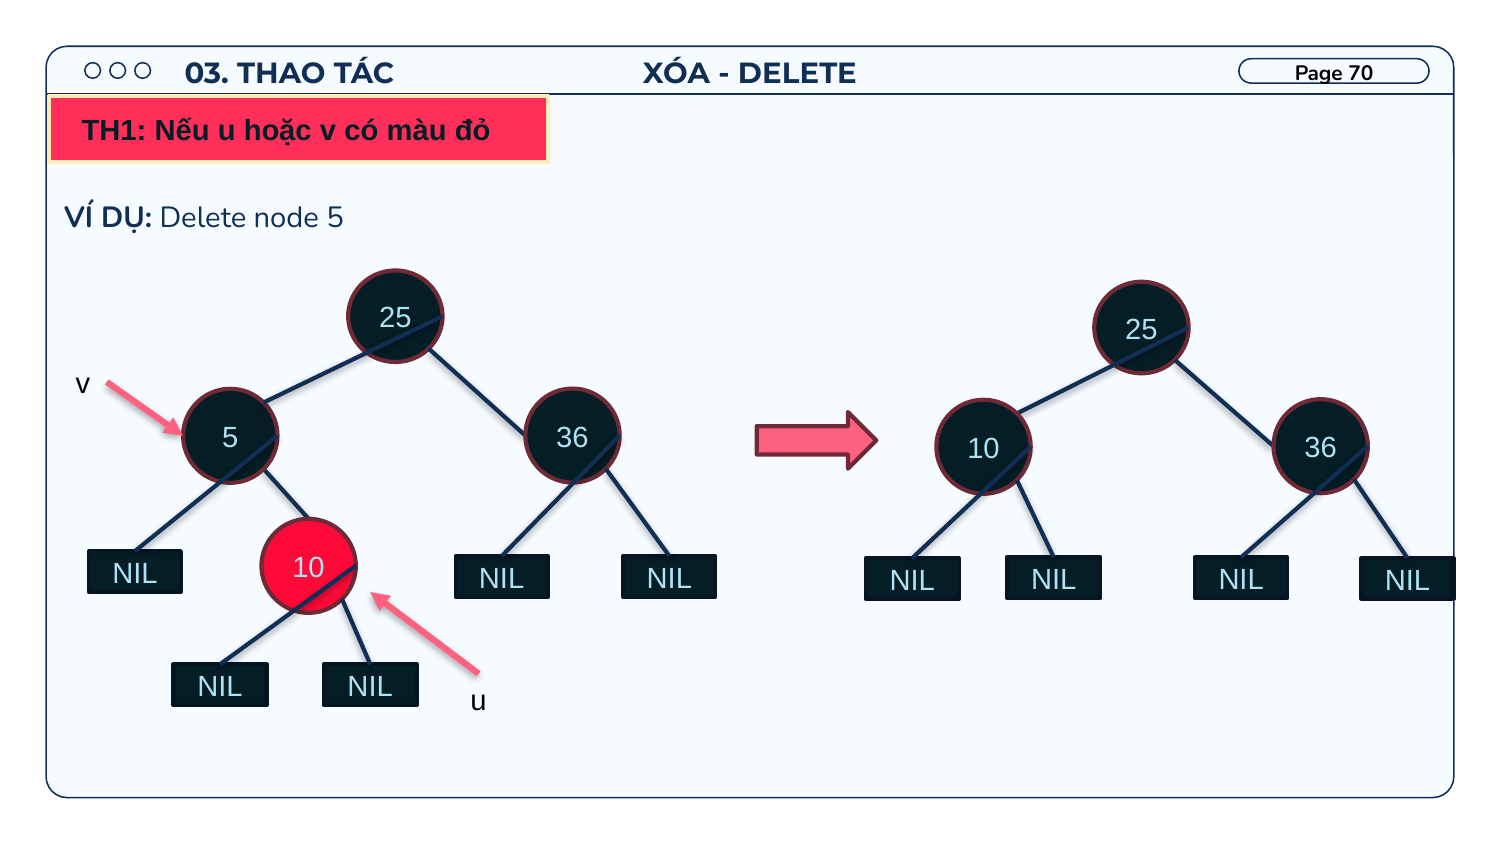

# XÓA - DELETE
03. THAO TÁC
Page 70
TH1: Nếu u hoặc v có màu đỏ
VÍ DỤ: Delete node 5
25
25
v
36
5
36
10

10
NIL
NIL
NIL
NIL
NIL
NIL
NIL
NIL
NIL
u